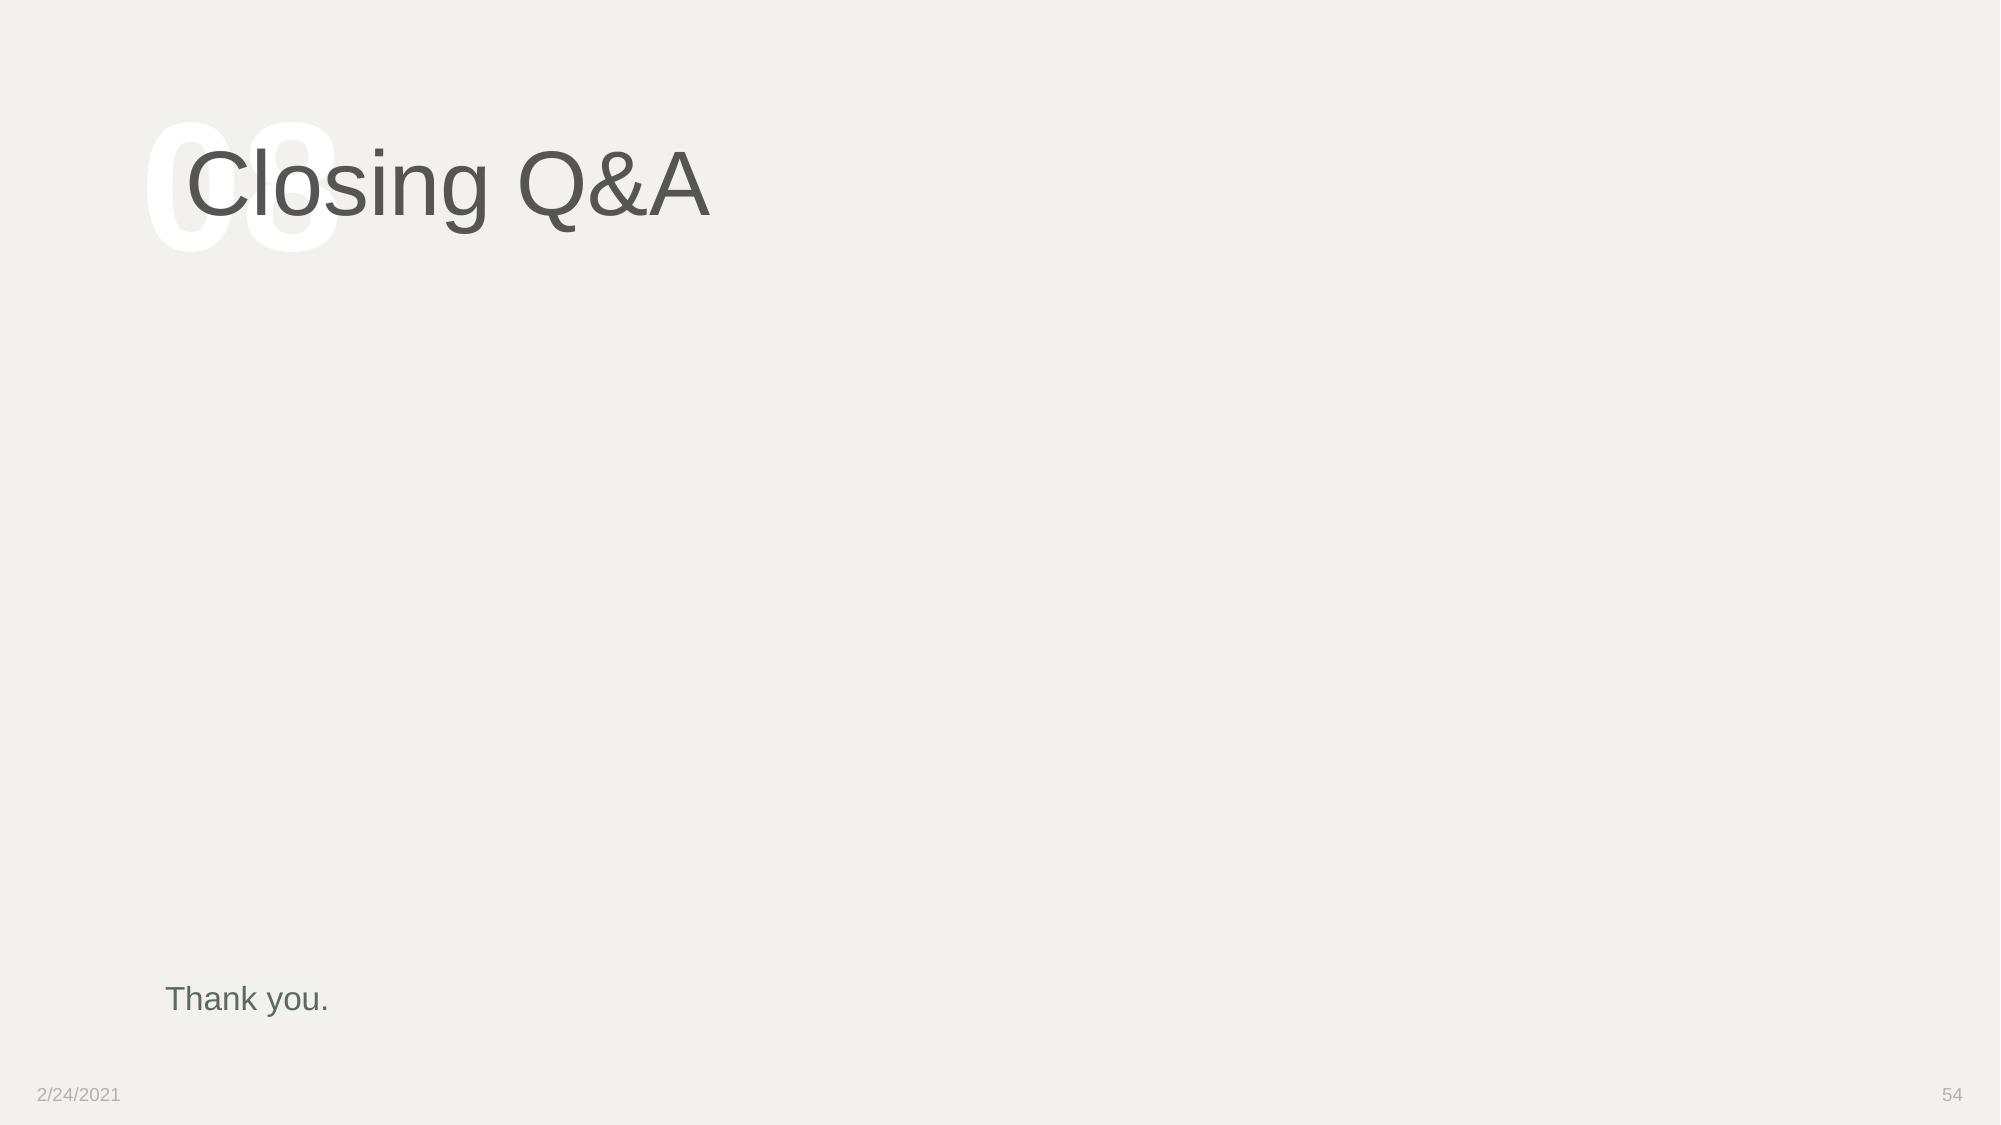

# Closing Q&A
08
Thank you.

2/24/2021
54